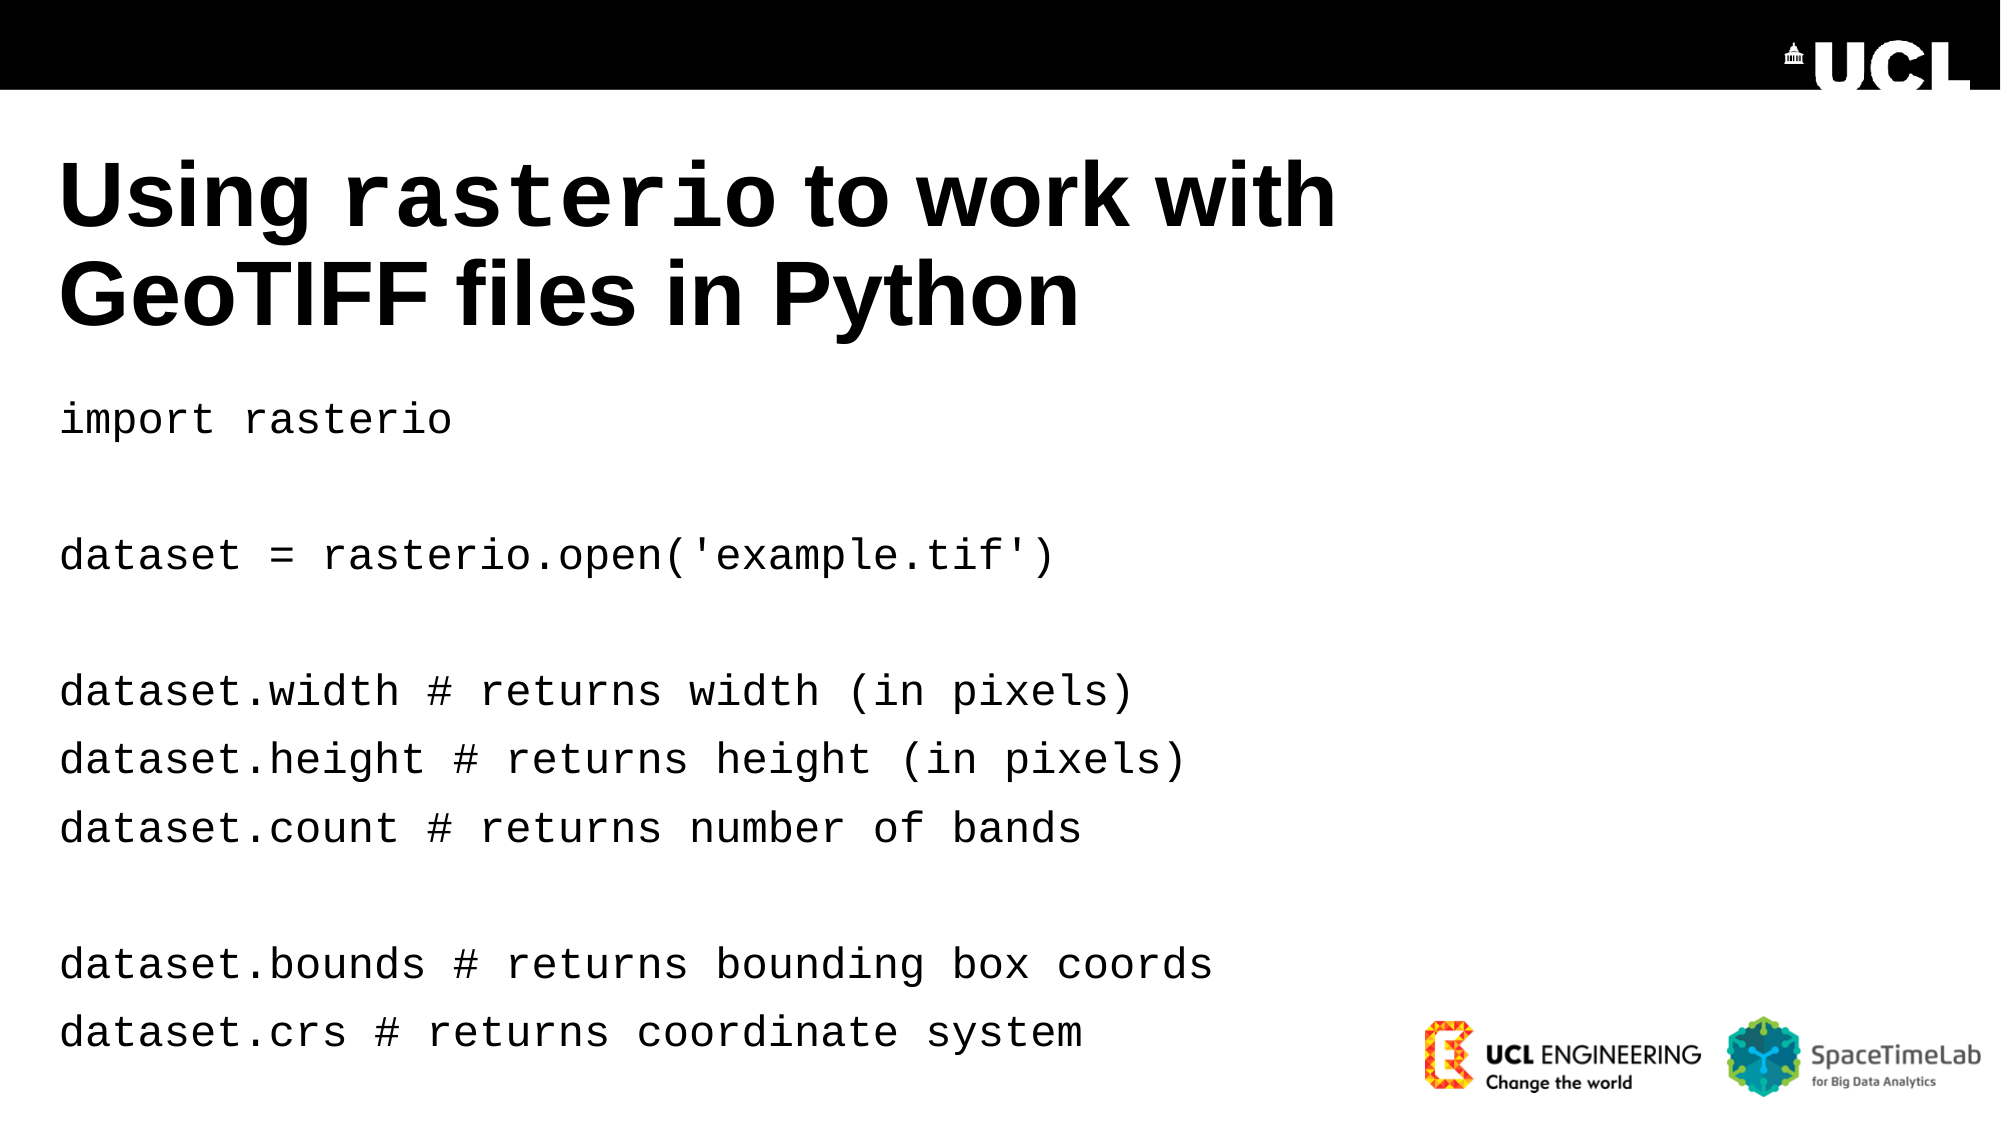

# Using rasterio to work with GeoTIFF files in Python
import rasterio

dataset = rasterio.open('example.tif')

dataset.width # returns width (in pixels)
dataset.height # returns height (in pixels)
dataset.count # returns number of bands

dataset.bounds # returns bounding box coords
dataset.crs # returns coordinate system